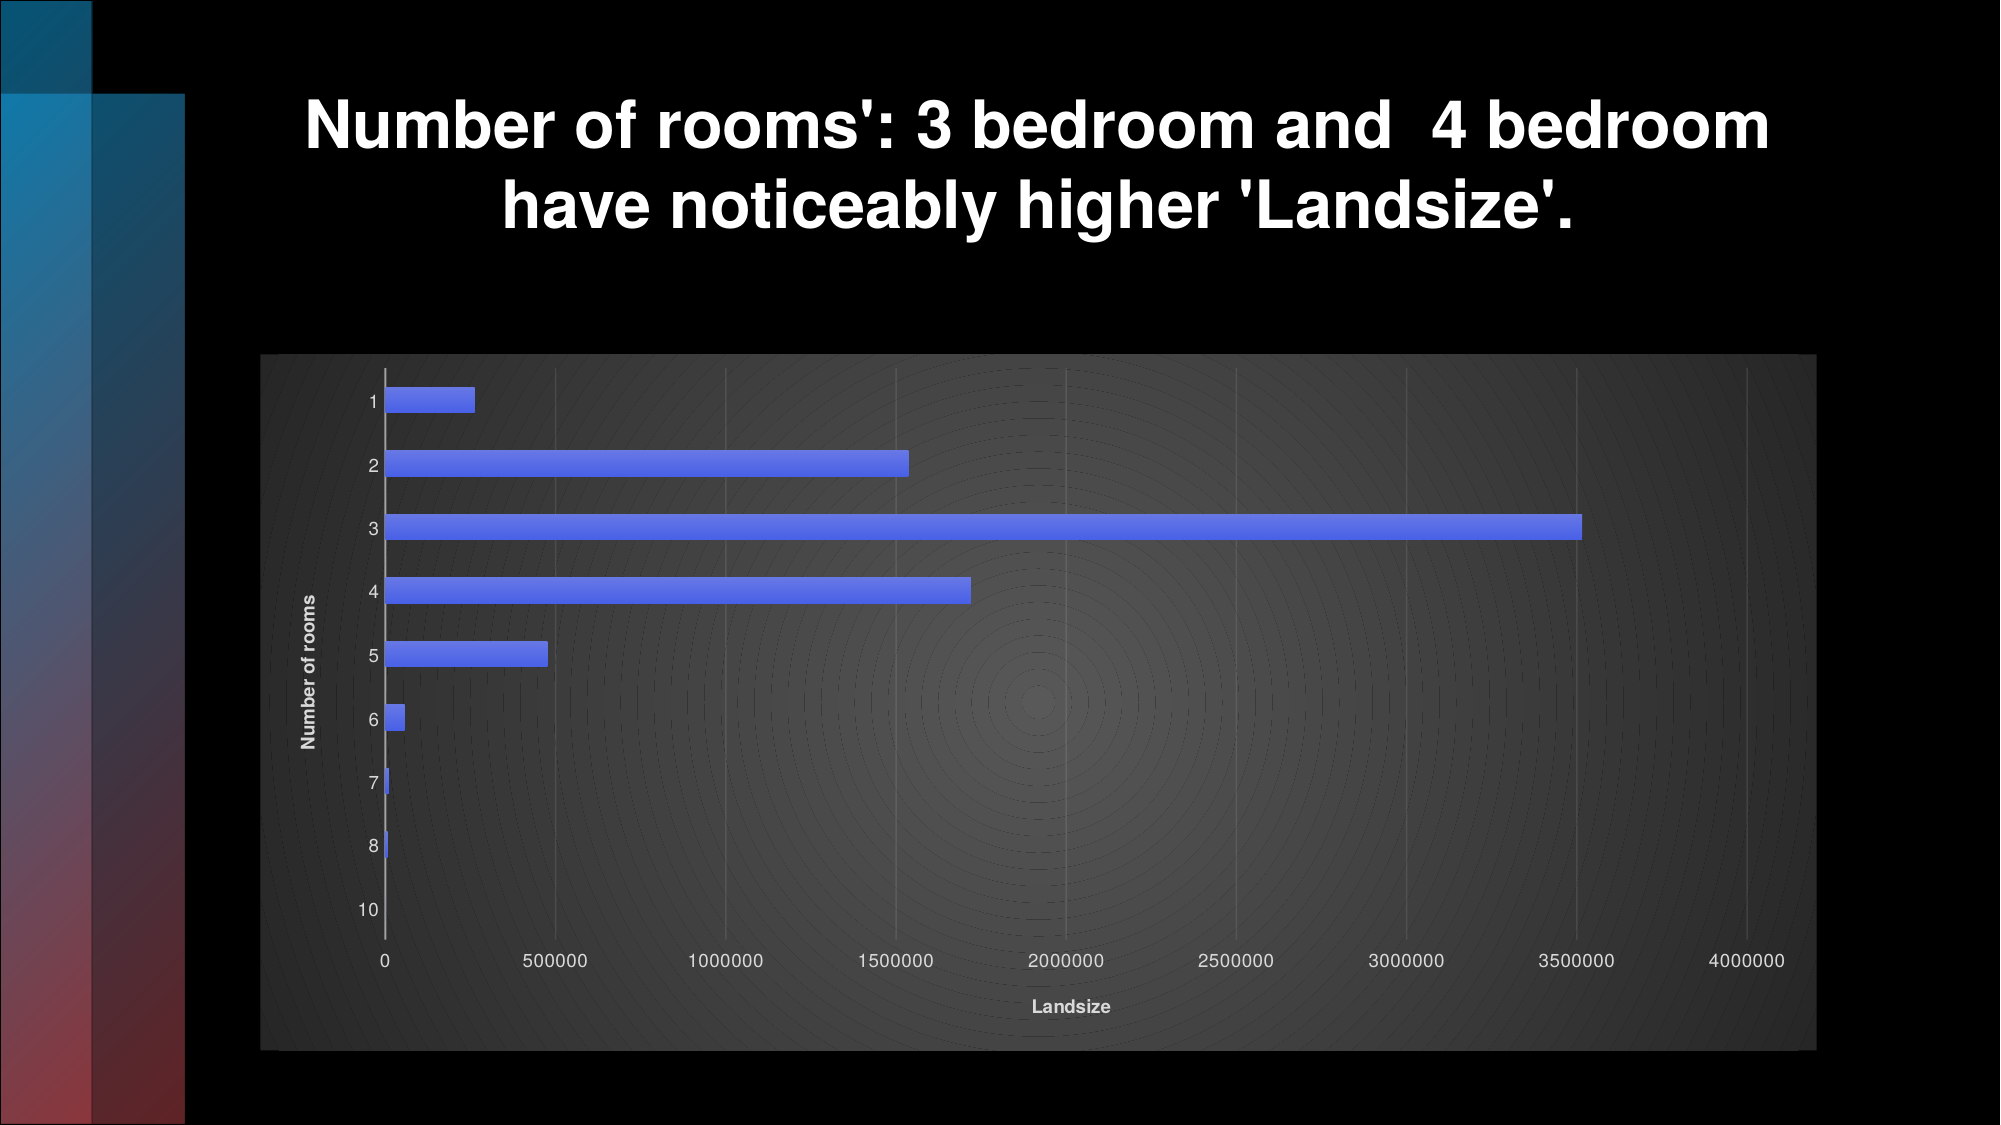

# Number of rooms': 3 bedroom and  4 bedroom have noticeably higher 'Landsize'.

### Chart

| Category | Total |
|---|---|
| 1 | 261968.0 |
| 2 | 1536409.0 |
| 3 | 3515078.0 |
| 4 | 1719588.0 |
| 5 | 475909.0 |
| 6 | 56378.0 |
| 7 | 10897.0 |
| 8 | 6751.0 |
| 10 | 313.0 |